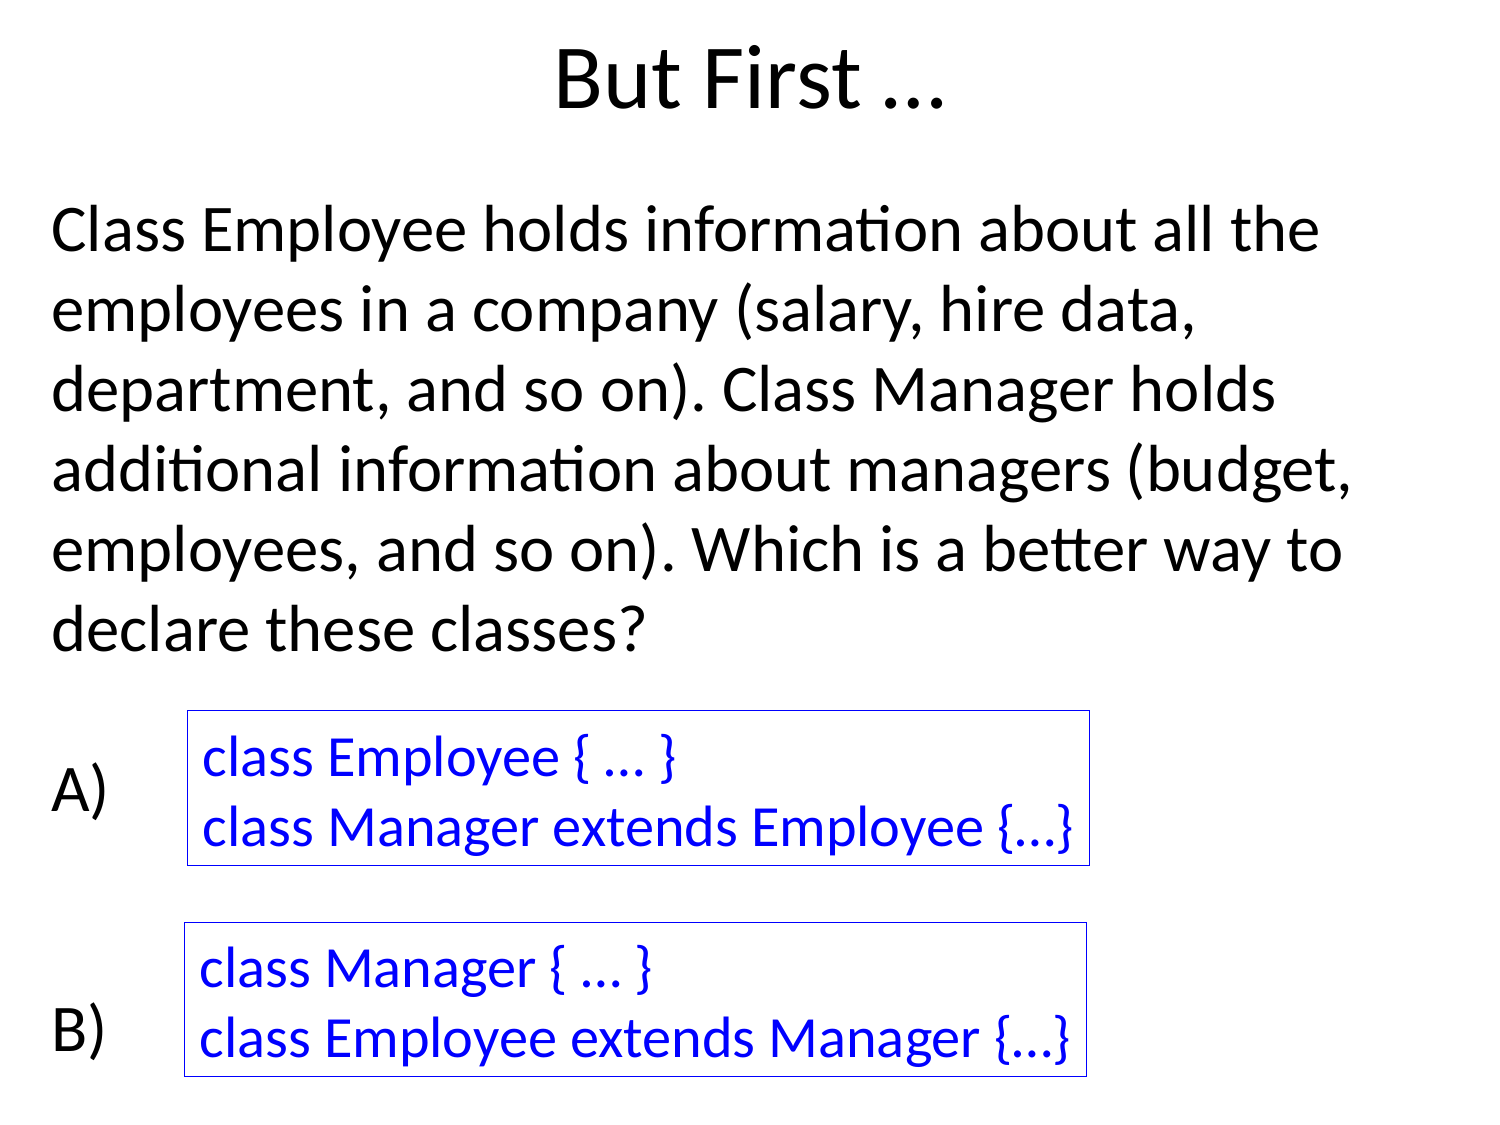

# But First …
Class Employee holds information about all the
employees in a company (salary, hire data, department, and so on). Class Manager holds additional information about managers (budget, employees, and so on). Which is a better way to declare these classes?

A)

B)
class Employee { … }
class Manager extends Employee {…}
class Manager { … }
class Employee extends Manager {…}